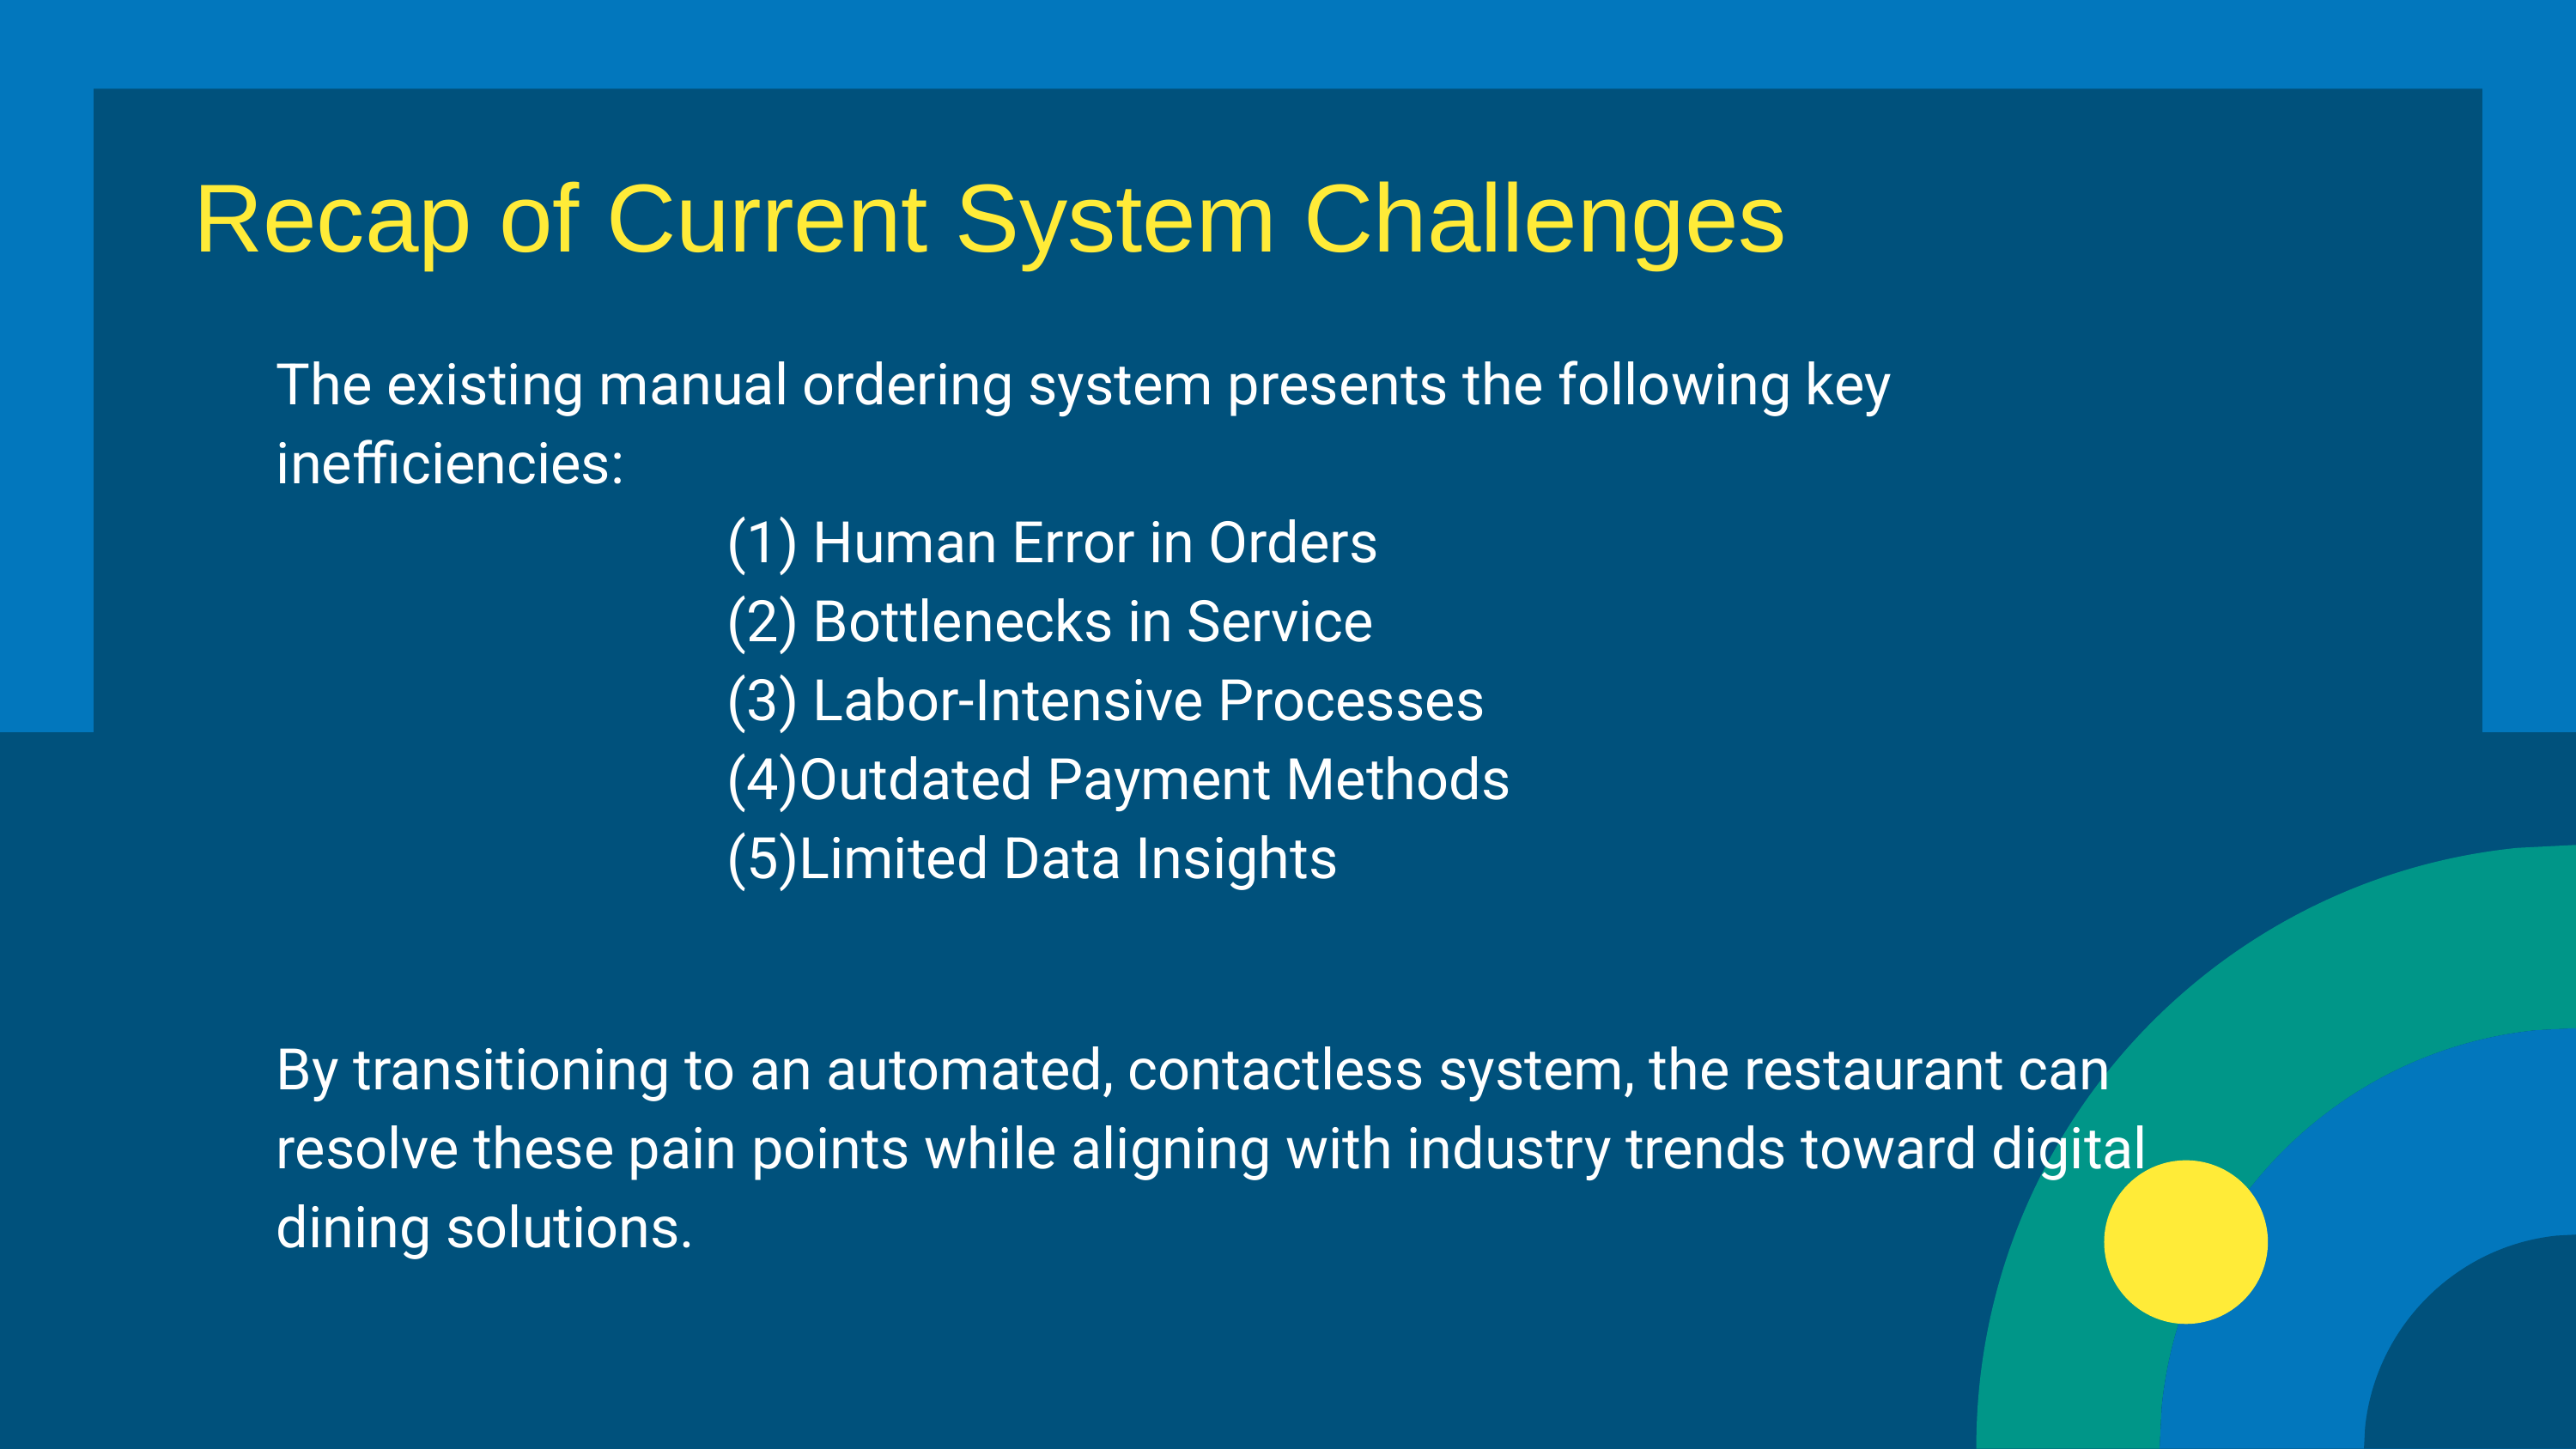

# Recap of Current System Challenges
The existing manual ordering system presents the following key inefficiencies:
(1) Human Error in Orders
(2) Bottlenecks in Service
(3) Labor-Intensive Processes
(4)Outdated Payment Methods
(5)Limited Data Insights

By transitioning to an automated, contactless system, the restaurant can resolve these pain points while aligning with industry trends toward digital dining solutions.